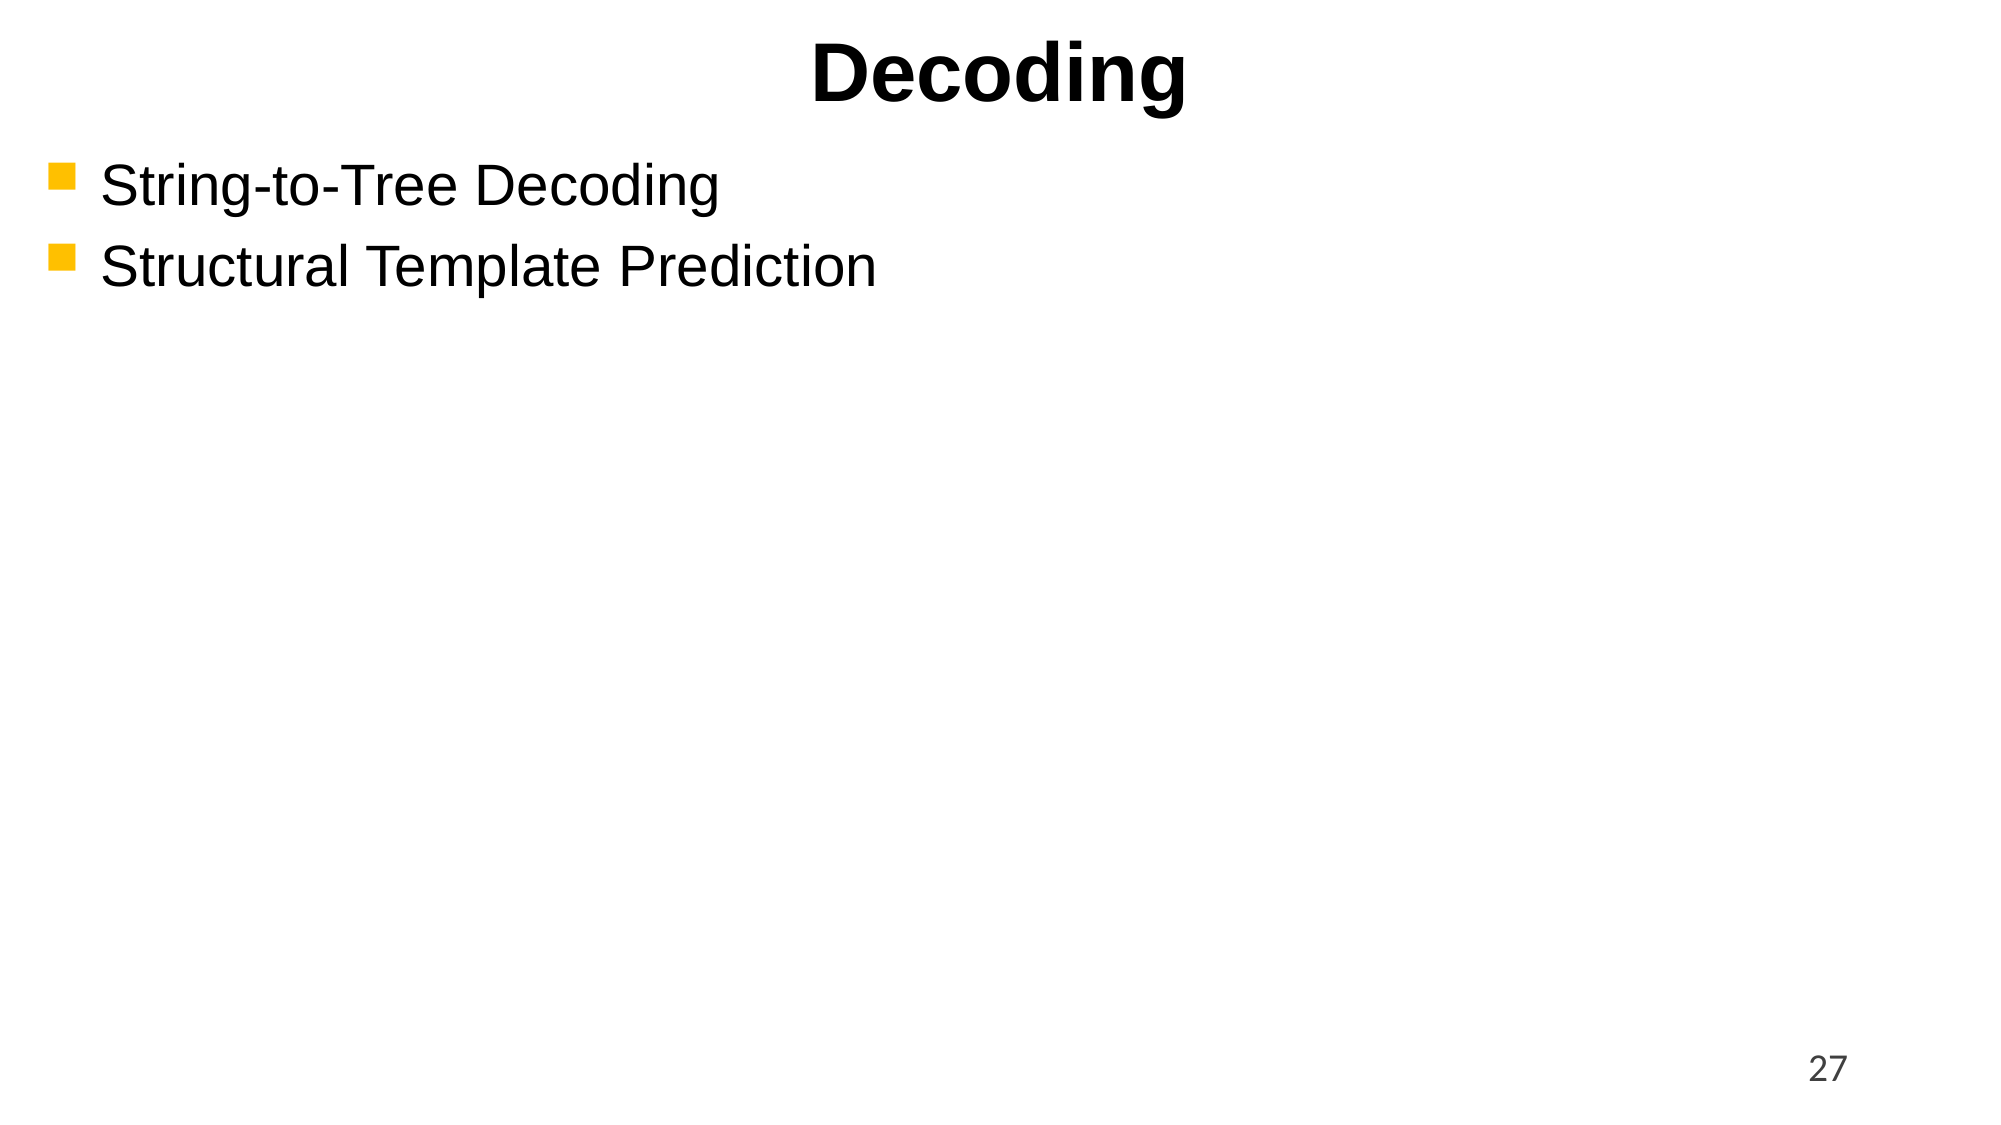

# Decoding
String-to-Tree Decoding
Structural Template Prediction
27